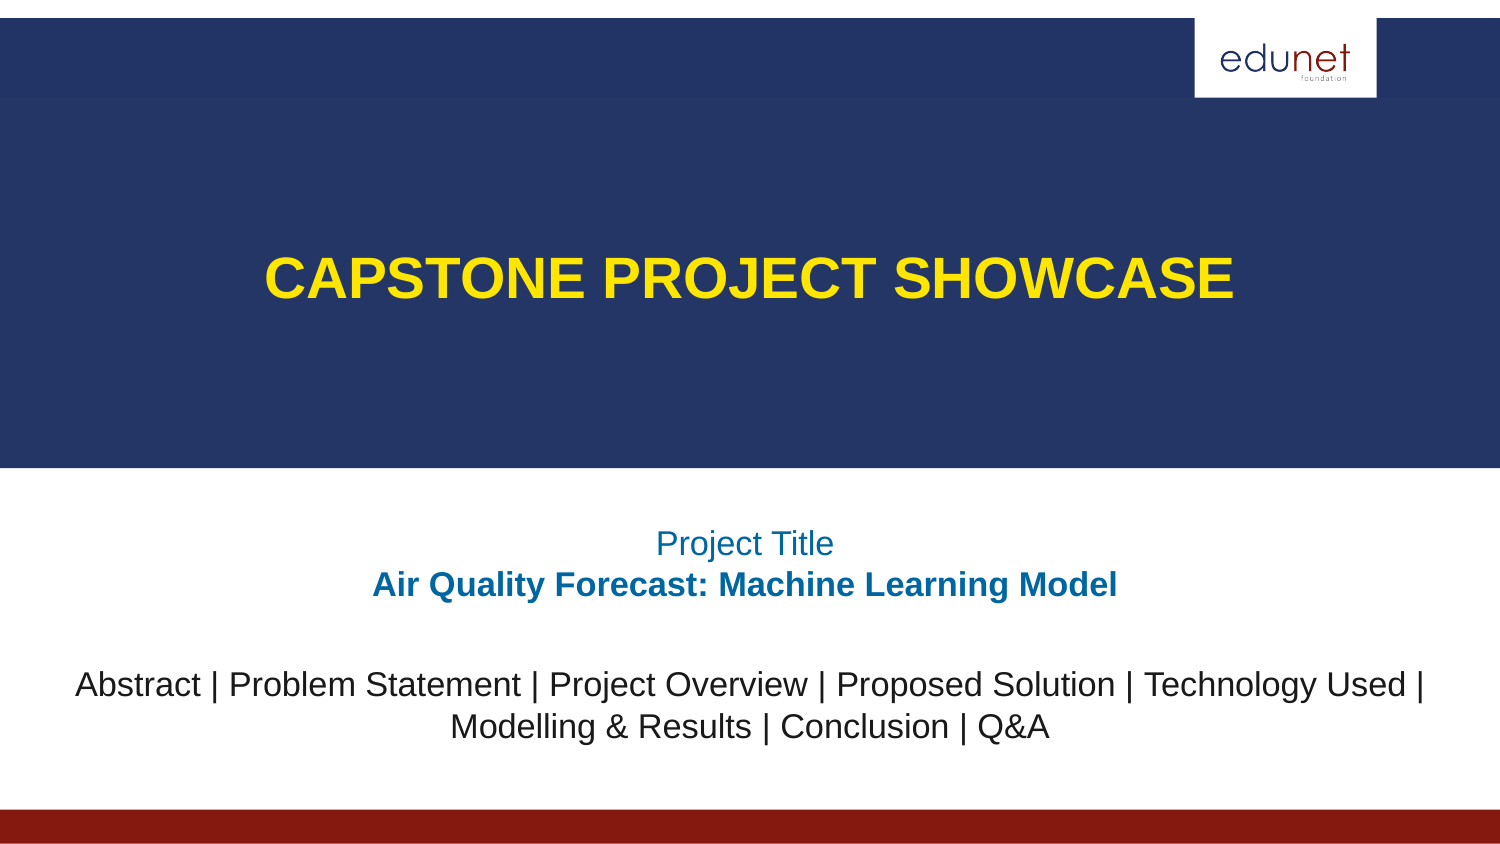

CAPSTONE PROJECT SHOWCASE
Project Title
Air Quality Forecast: Machine Learning Model
Abstract | Problem Statement | Project Overview | Proposed Solution | Technology Used | Modelling & Results | Conclusion | Q&A